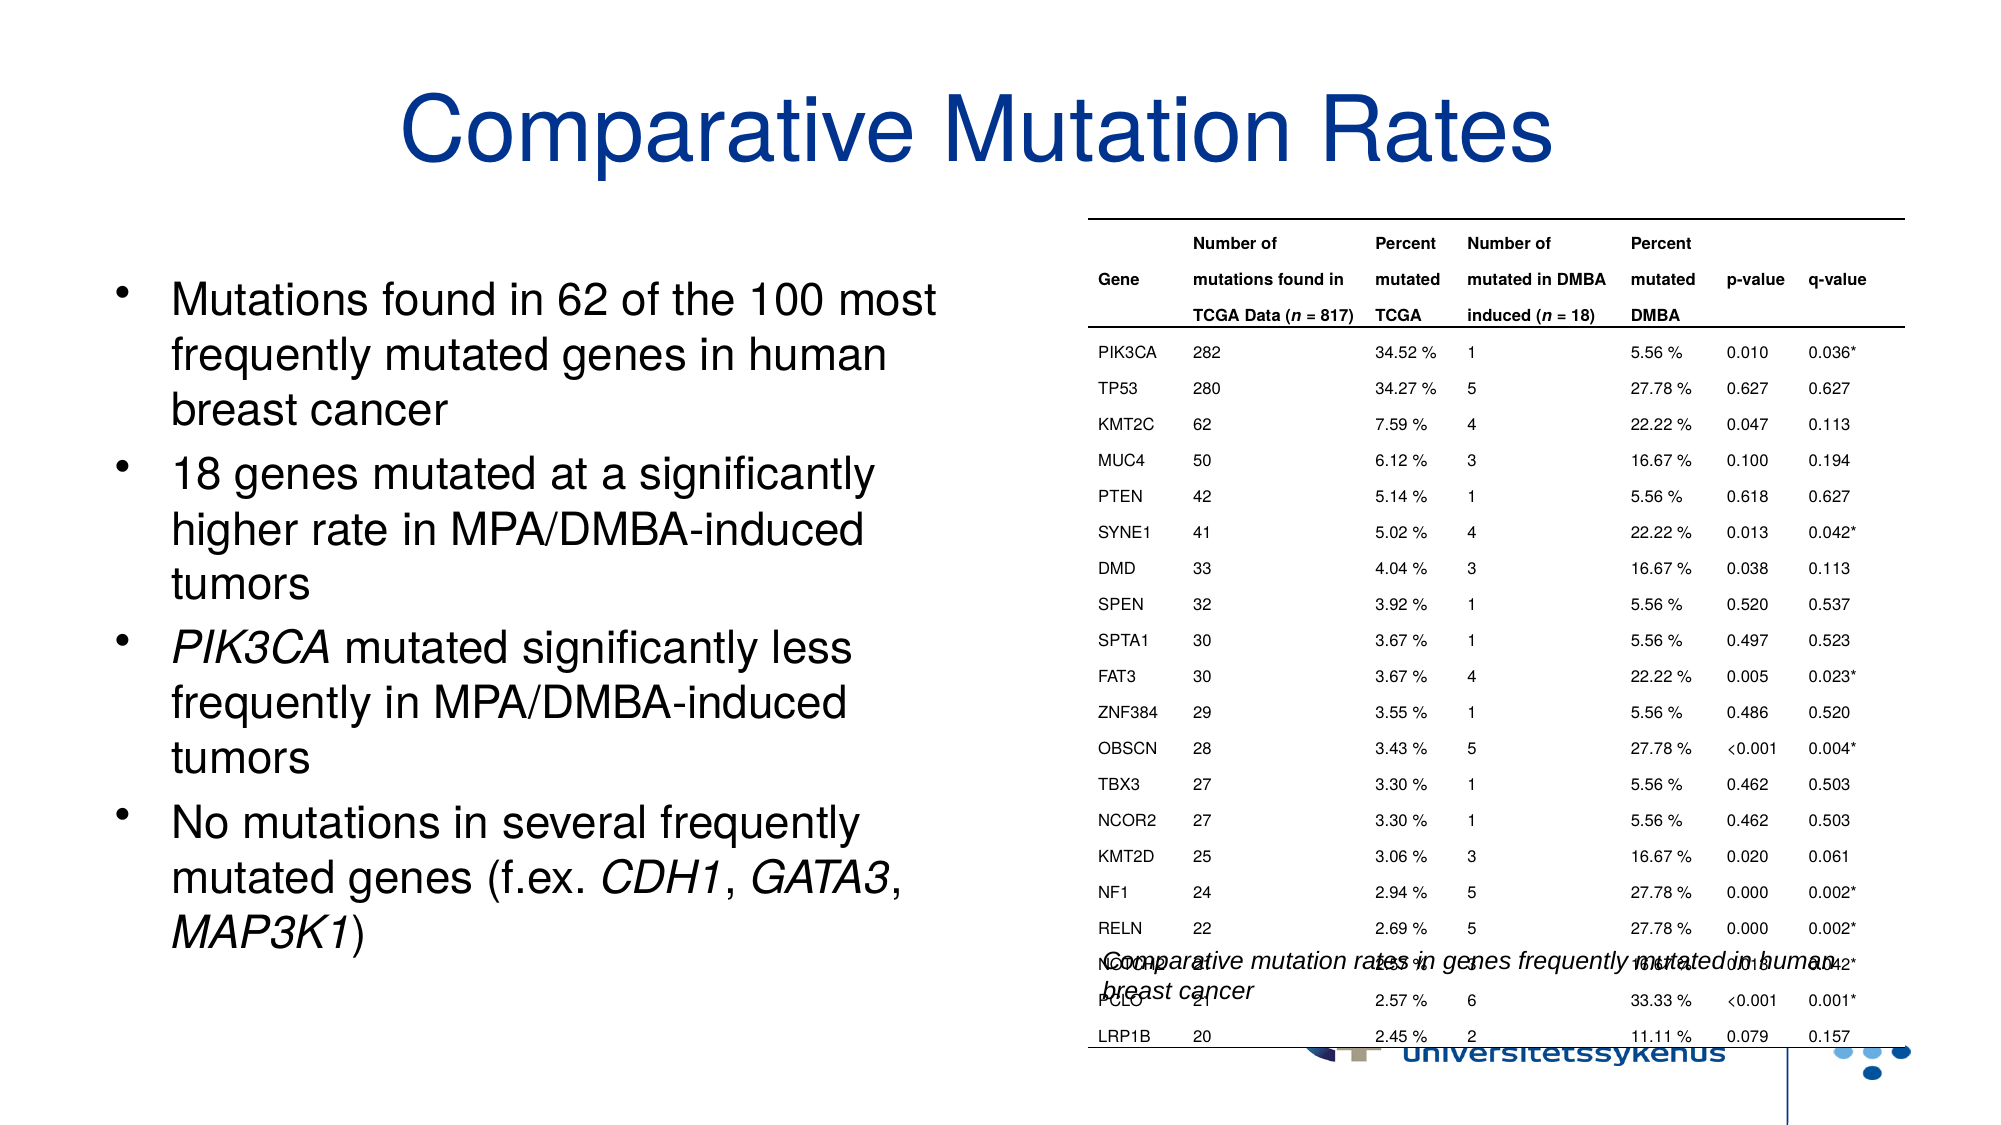

# Comparative Mutation Rates
| Gene | Number of mutations found in TCGA Data (n = 817) | Percent mutated TCGA | Number of mutated in DMBA induced (n = 18) | Percent mutated DMBA | p-value | q-value |
| --- | --- | --- | --- | --- | --- | --- |
| PIK3CA | 282 | 34.52 % | 1 | 5.56 % | 0.010 | 0.036\* |
| TP53 | 280 | 34.27 % | 5 | 27.78 % | 0.627 | 0.627 |
| KMT2C | 62 | 7.59 % | 4 | 22.22 % | 0.047 | 0.113 |
| MUC4 | 50 | 6.12 % | 3 | 16.67 % | 0.100 | 0.194 |
| PTEN | 42 | 5.14 % | 1 | 5.56 % | 0.618 | 0.627 |
| SYNE1 | 41 | 5.02 % | 4 | 22.22 % | 0.013 | 0.042\* |
| DMD | 33 | 4.04 % | 3 | 16.67 % | 0.038 | 0.113 |
| SPEN | 32 | 3.92 % | 1 | 5.56 % | 0.520 | 0.537 |
| SPTA1 | 30 | 3.67 % | 1 | 5.56 % | 0.497 | 0.523 |
| FAT3 | 30 | 3.67 % | 4 | 22.22 % | 0.005 | 0.023\* |
| ZNF384 | 29 | 3.55 % | 1 | 5.56 % | 0.486 | 0.520 |
| OBSCN | 28 | 3.43 % | 5 | 27.78 % | <0.001 | 0.004\* |
| TBX3 | 27 | 3.30 % | 1 | 5.56 % | 0.462 | 0.503 |
| NCOR2 | 27 | 3.30 % | 1 | 5.56 % | 0.462 | 0.503 |
| KMT2D | 25 | 3.06 % | 3 | 16.67 % | 0.020 | 0.061 |
| NF1 | 24 | 2.94 % | 5 | 27.78 % | 0.000 | 0.002\* |
| RELN | 22 | 2.69 % | 5 | 27.78 % | 0.000 | 0.002\* |
| NOTCH2 | 21 | 2.57 % | 3 | 16.67 % | 0.013 | 0.042\* |
| PCLO | 21 | 2.57 % | 6 | 33.33 % | <0.001 | 0.001\* |
| LRP1B | 20 | 2.45 % | 2 | 11.11 % | 0.079 | 0.157 |
Mutations found in 62 of the 100 most frequently mutated genes in human breast cancer
18 genes mutated at a significantly higher rate in MPA/DMBA-induced tumors
PIK3CA mutated significantly less frequently in MPA/DMBA-induced tumors
No mutations in several frequently mutated genes (f.ex. CDH1, GATA3, MAP3K1)
Comparative mutation rates in genes frequently mutated in human breast cancer